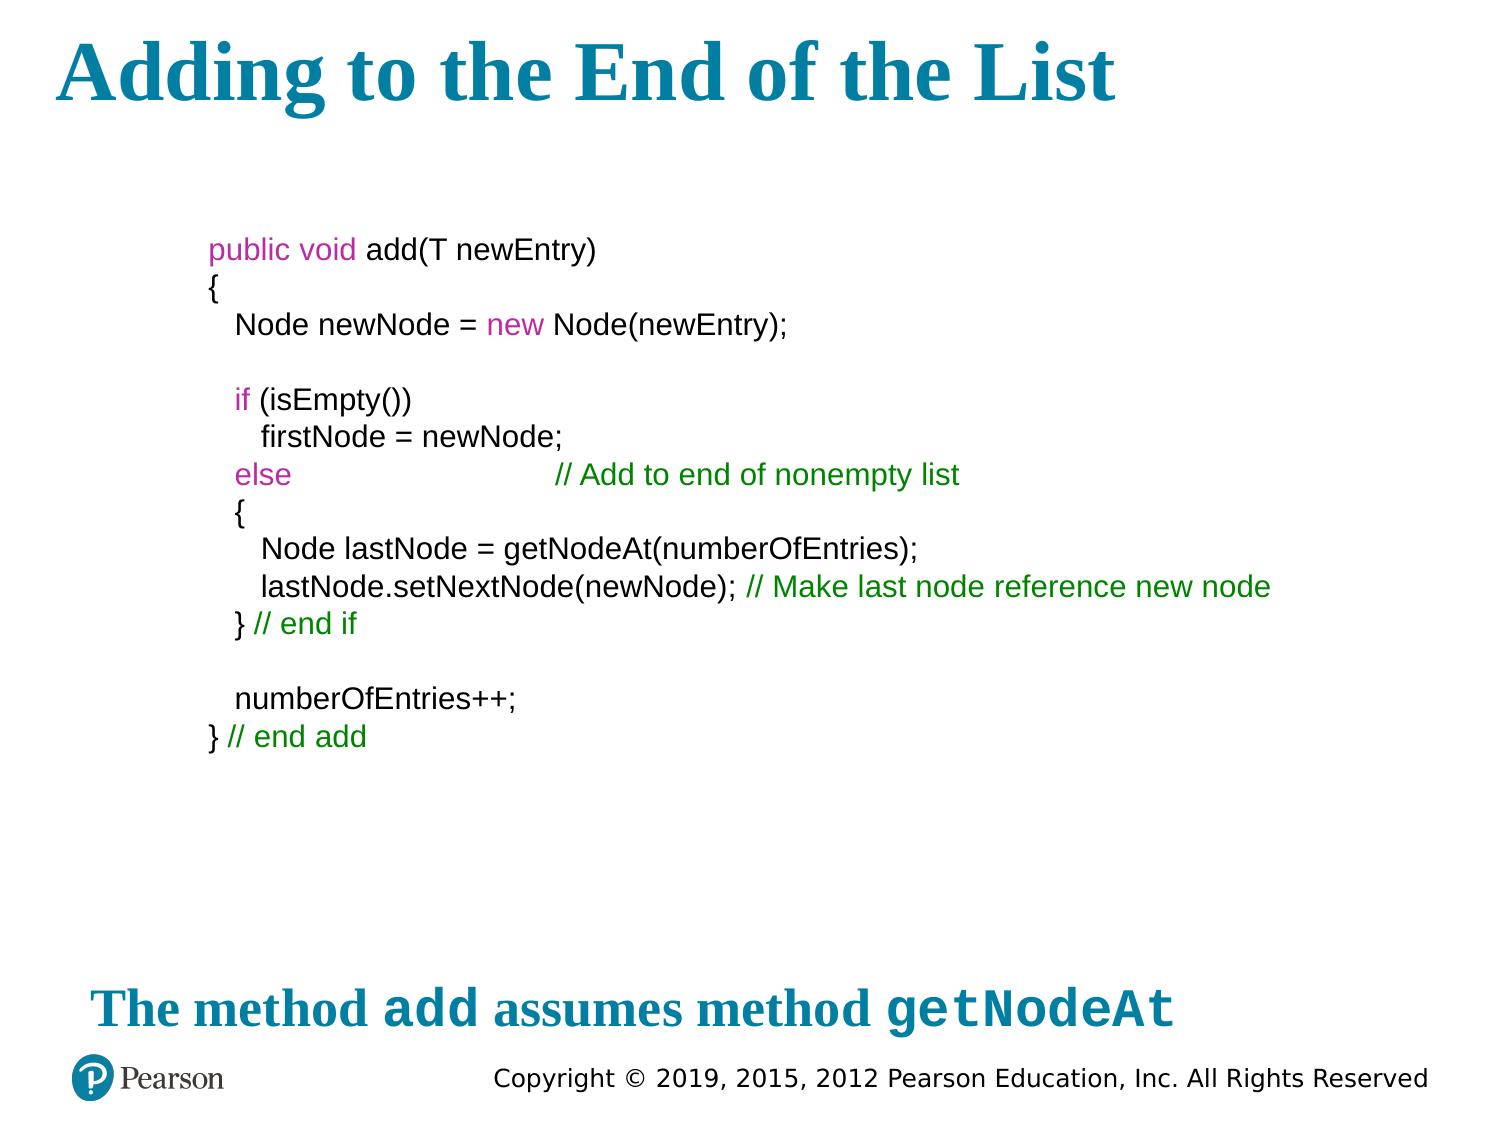

# Adding to the End of the List
public void add(T newEntry)
{
   Node newNode = new Node(newEntry);

   if (isEmpty())
      firstNode = newNode;
   else                              // Add to end of nonempty list
   {
      Node lastNode = getNodeAt(numberOfEntries);
      lastNode.setNextNode(newNode); // Make last node reference new node
   } // end if

   numberOfEntries++;
} // end add
The method add assumes method getNodeAt